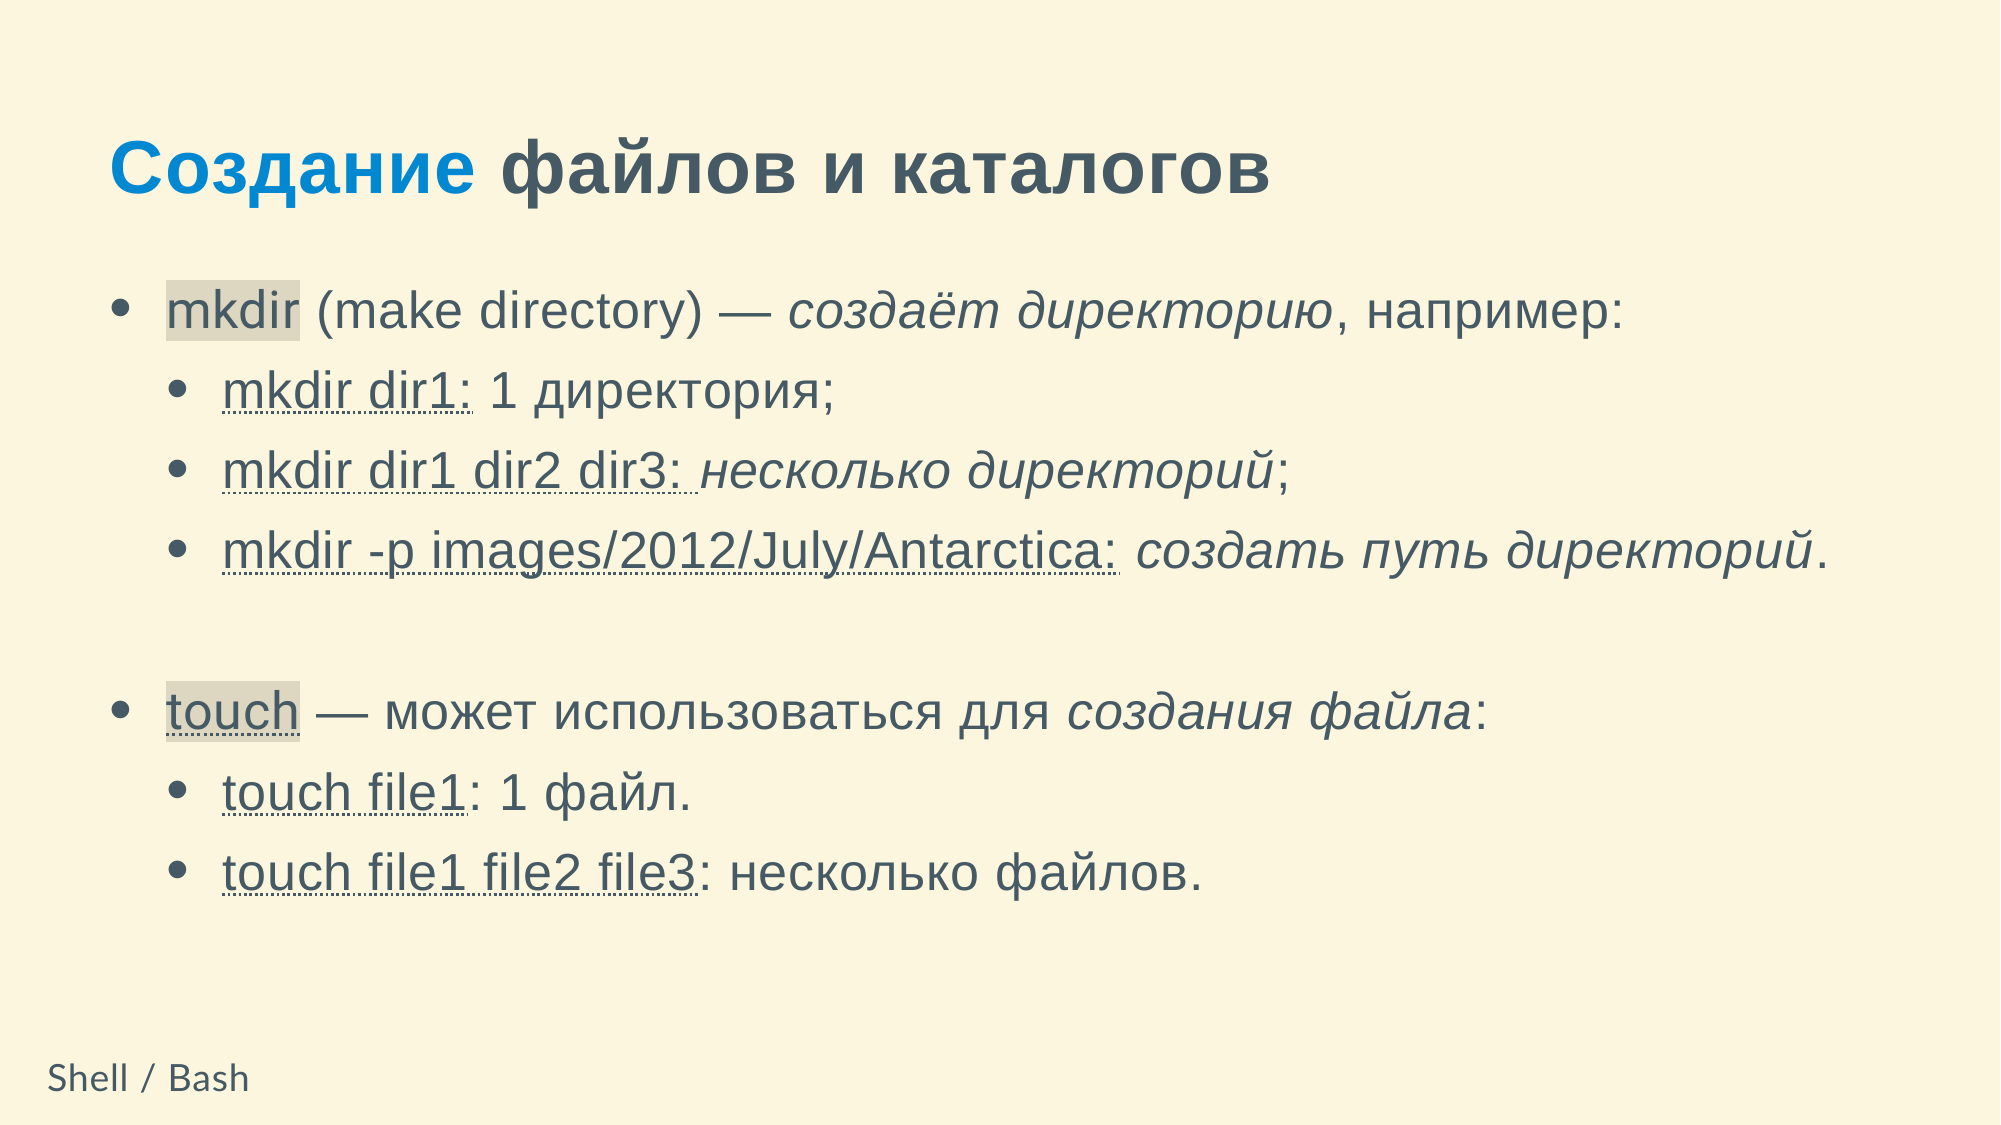

Создание файлов и каталогов
mkdir (make directory) — создаёт директорию, например:
mkdir dir1: 1 директория;
mkdir dir1 dir2 dir3: несколько директорий;
mkdir -p images/2012/July/Antarctica: создать путь директорий.

touch — может использоваться для создания файла:
touch file1: 1 файл.
touch file1 file2 file3: несколько файлов.
Shell / Bash